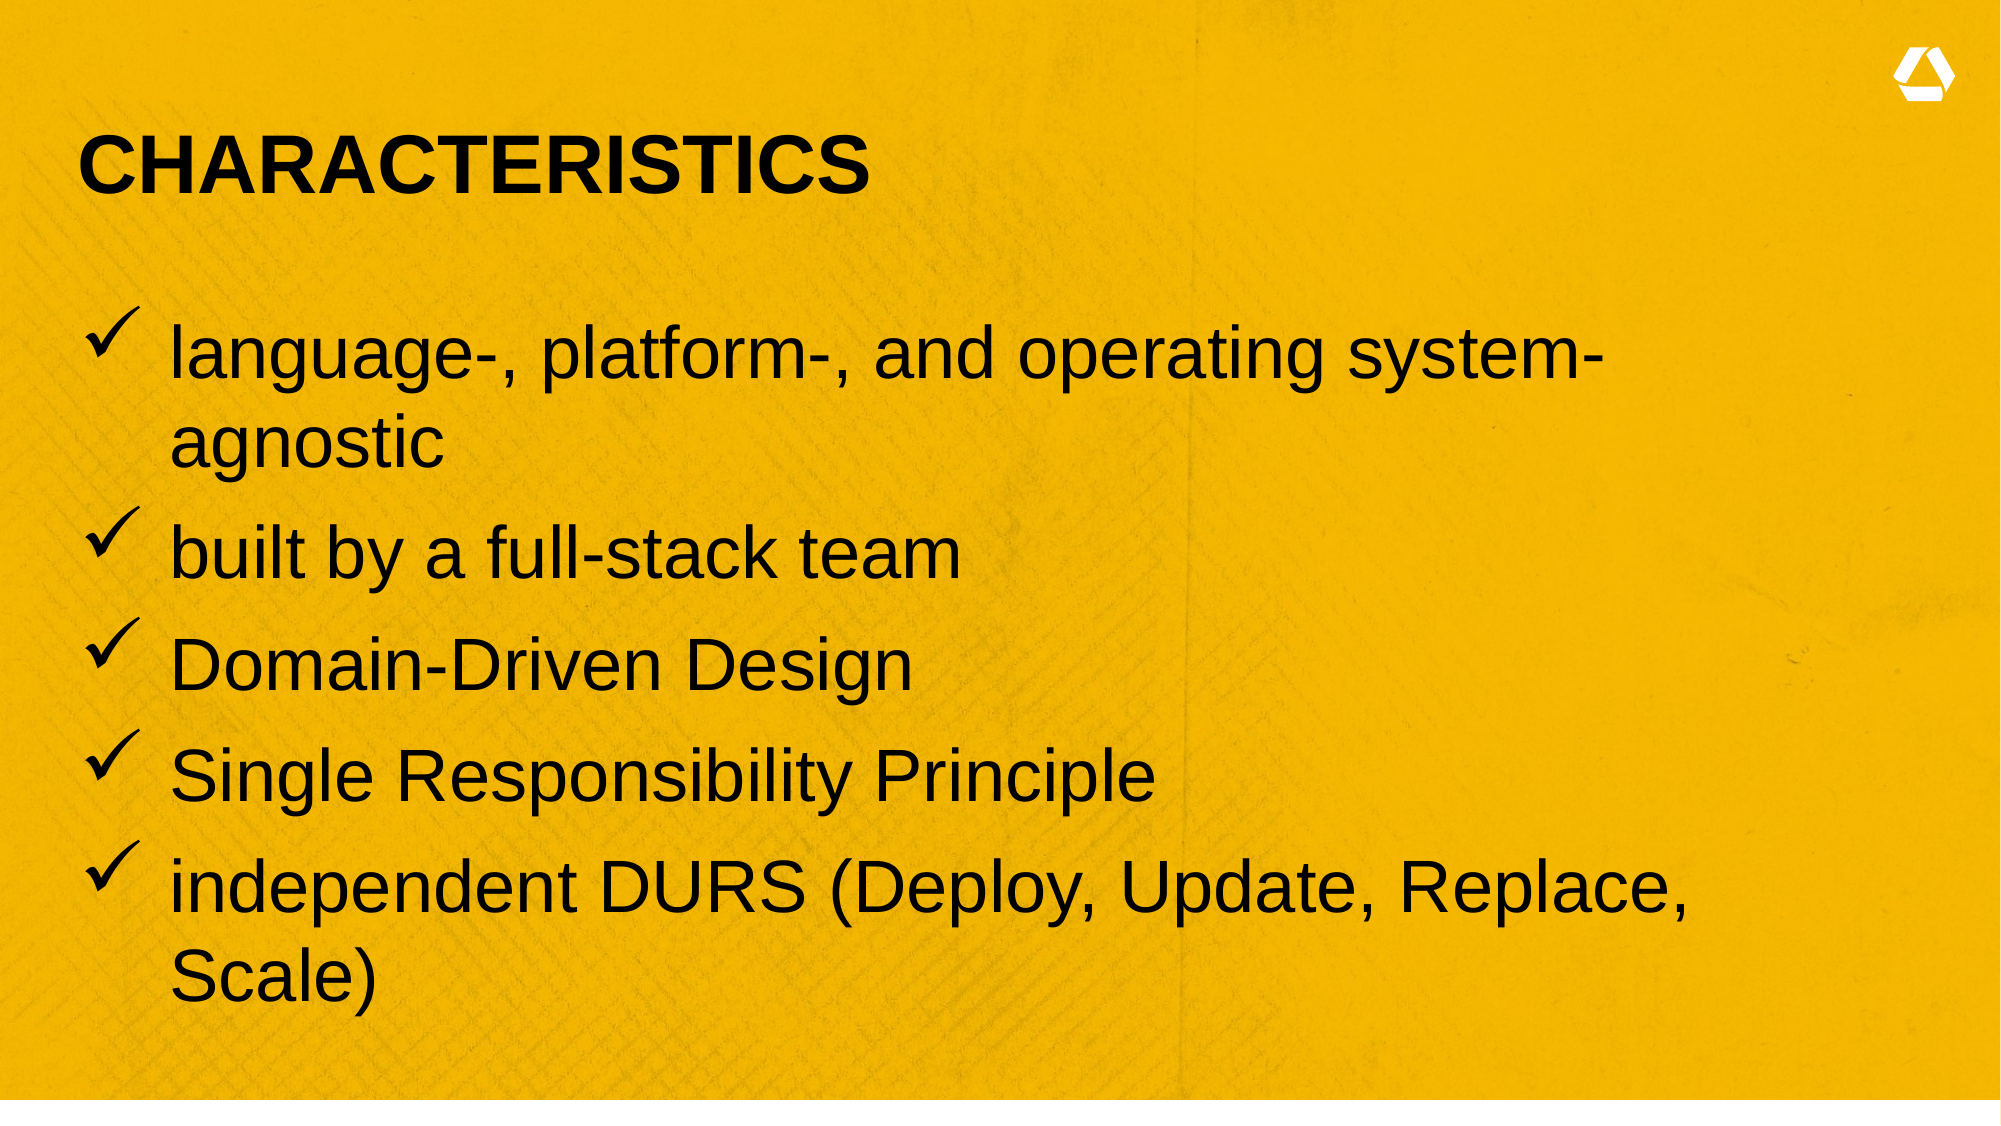

# Characteristics
language-, platform-, and operating system-agnostic
built by a full-stack team
Domain-Driven Design
Single Responsibility Principle
independent DURS (Deploy, Update, Replace, Scale)